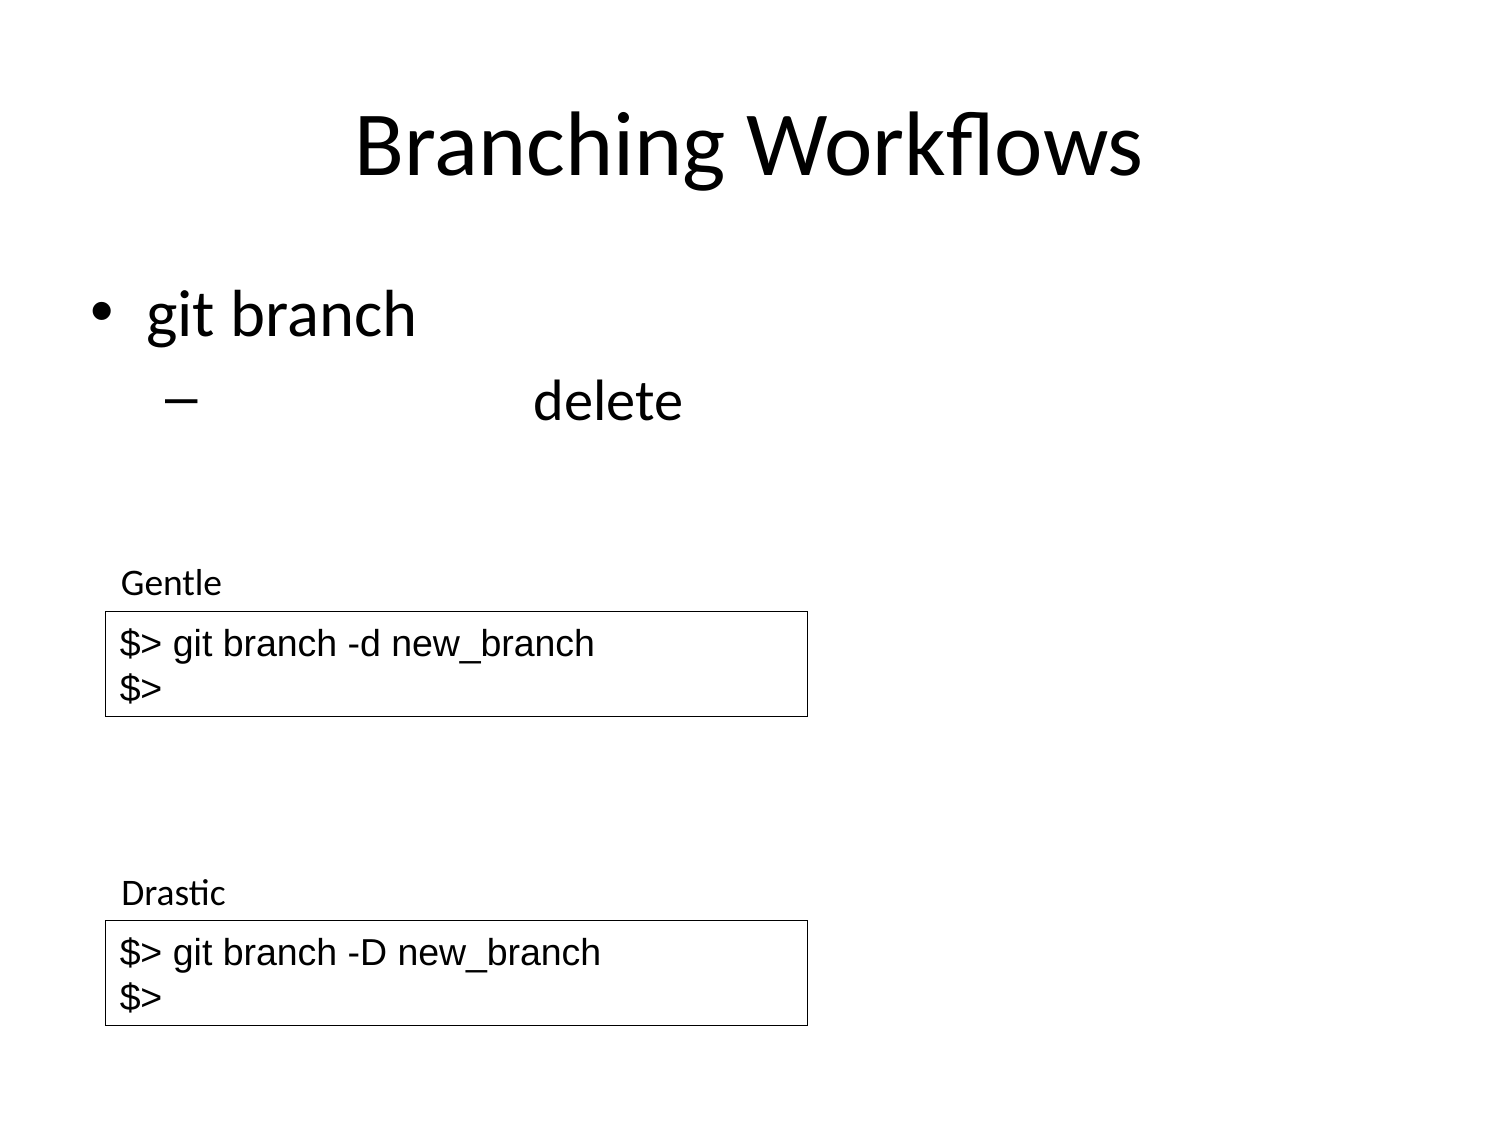

# Branching Workflows
git branch
list, create or delete branches

Gentle
$> git branch -d new_branch
$>
Drastic
$> git branch -D new_branch
$>